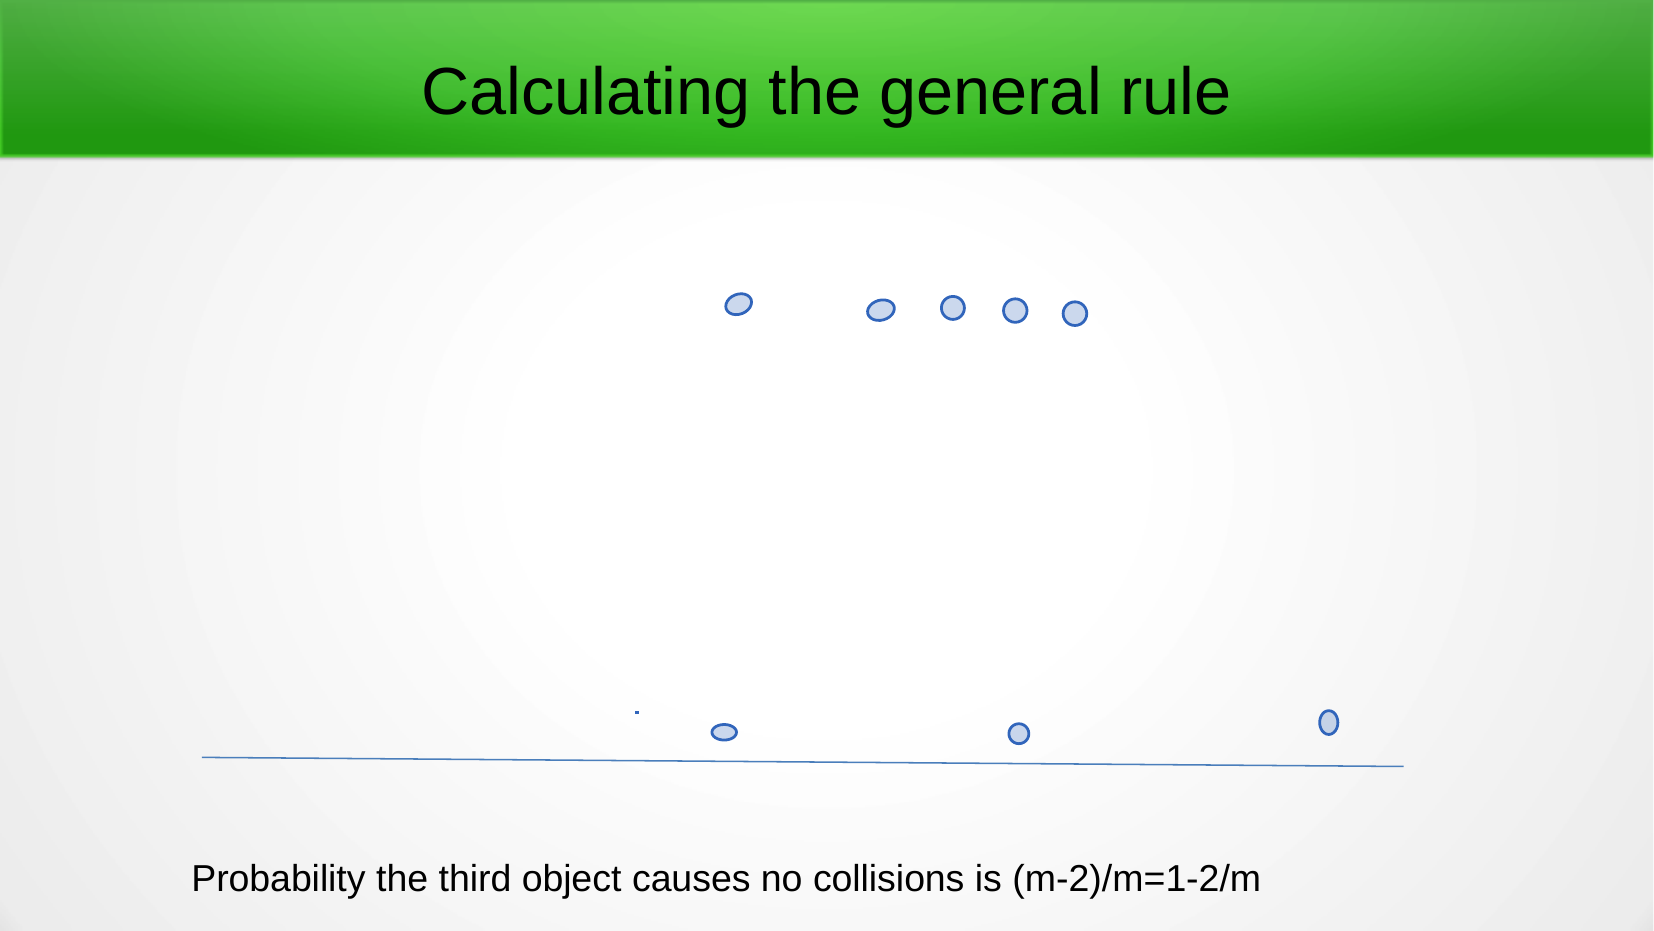

# Calculating the general rule

Probability the third object causes no collisions is (m-2)/m=1-2/m